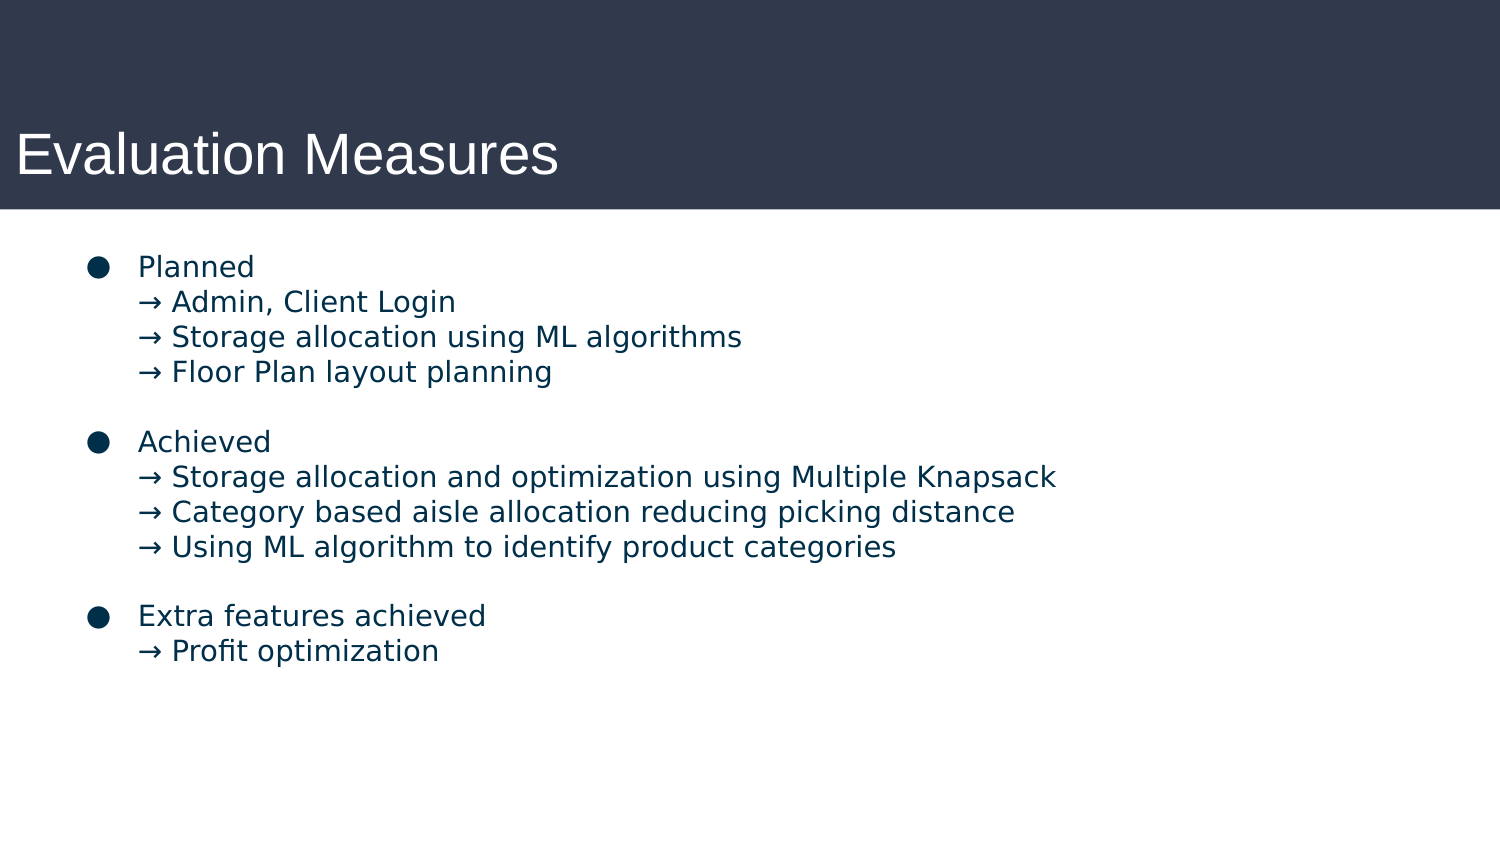

# Evaluation Measures

Planned
→ Admin, Client Login
→ Storage allocation using ML algorithms
→ Floor Plan layout planning

Achieved
→ Storage allocation and optimization using Multiple Knapsack
→ Category based aisle allocation reducing picking distance
→ Using ML algorithm to identify product categories

Extra features achieved
→ Profit optimization